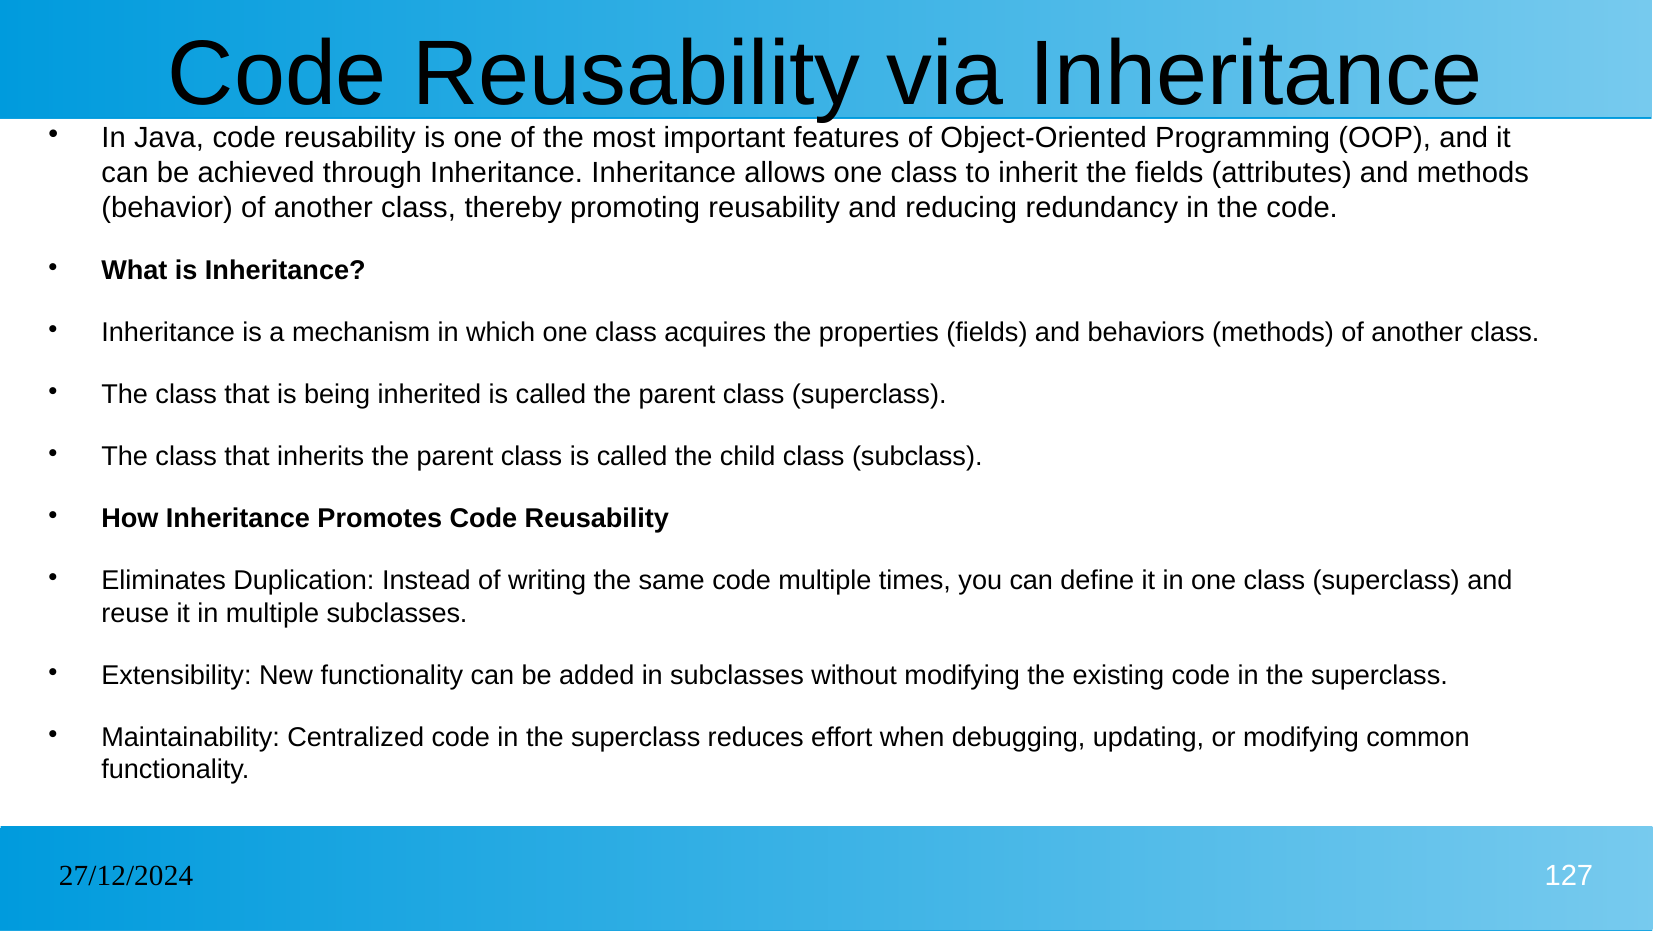

# Code Reusability via Inheritance
In Java, code reusability is one of the most important features of Object-Oriented Programming (OOP), and it can be achieved through Inheritance. Inheritance allows one class to inherit the fields (attributes) and methods (behavior) of another class, thereby promoting reusability and reducing redundancy in the code.
What is Inheritance?
Inheritance is a mechanism in which one class acquires the properties (fields) and behaviors (methods) of another class.
The class that is being inherited is called the parent class (superclass).
The class that inherits the parent class is called the child class (subclass).
How Inheritance Promotes Code Reusability
Eliminates Duplication: Instead of writing the same code multiple times, you can define it in one class (superclass) and reuse it in multiple subclasses.
Extensibility: New functionality can be added in subclasses without modifying the existing code in the superclass.
Maintainability: Centralized code in the superclass reduces effort when debugging, updating, or modifying common functionality.
27/12/2024
127